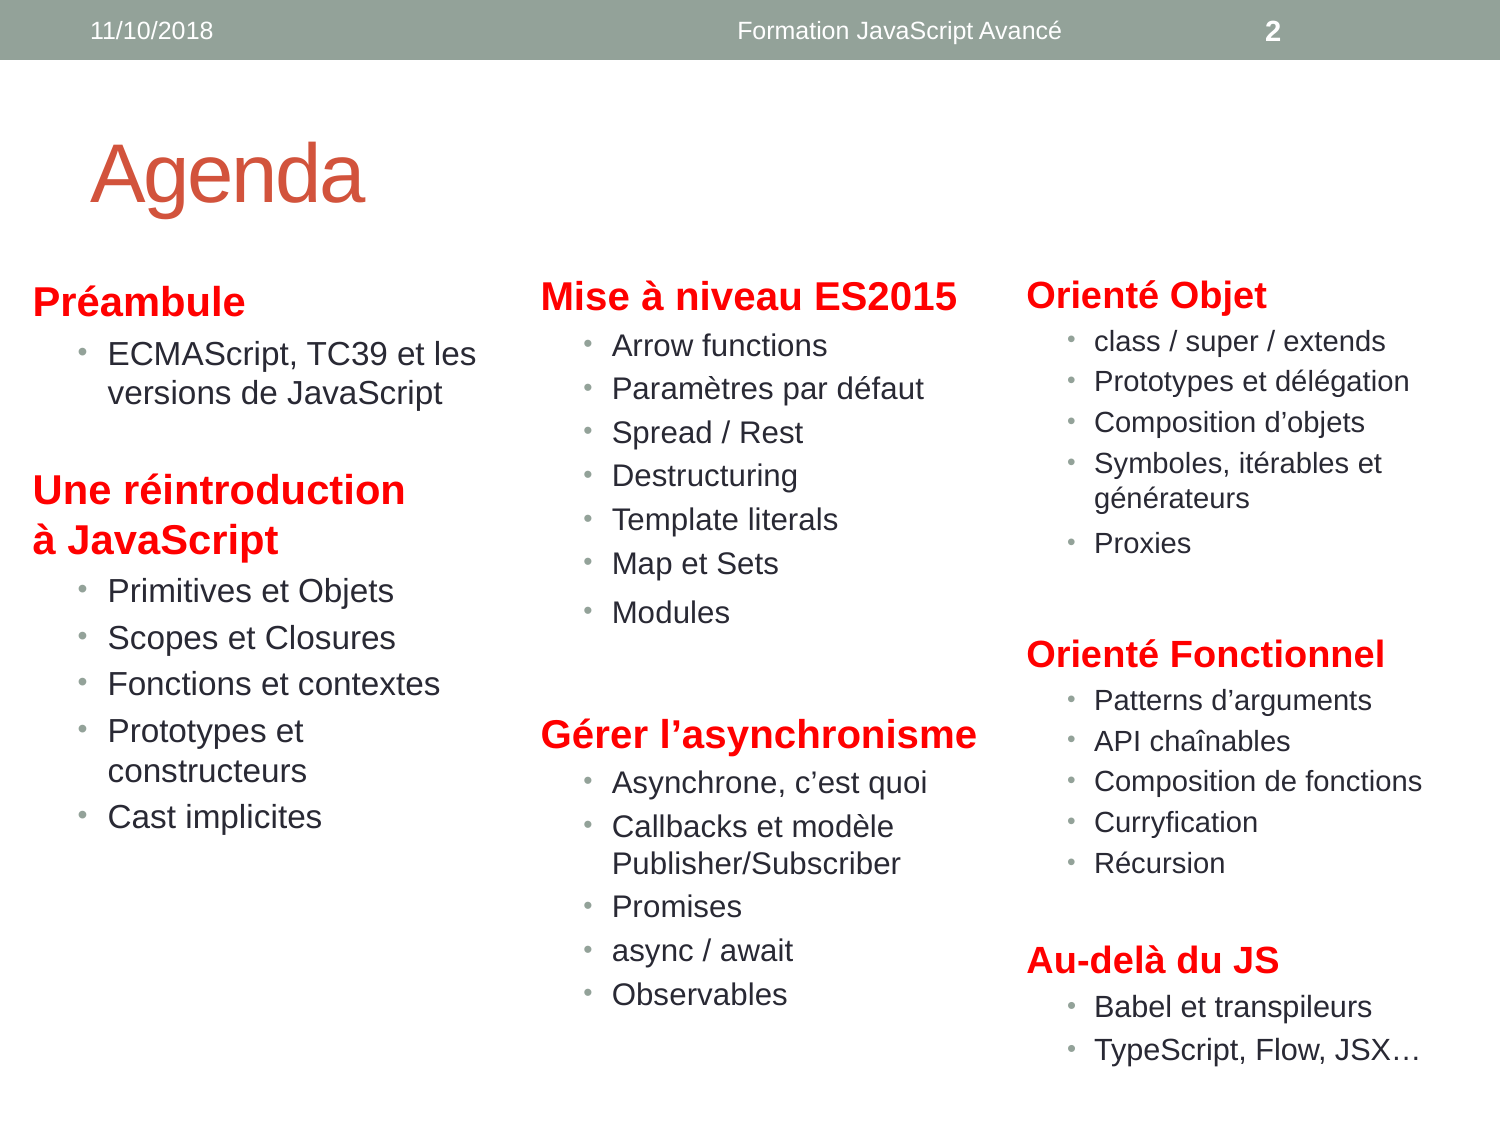

11/10/2018
Formation JavaScript Avancé
2
# Agenda
Mise à niveau ES2015
Arrow functions
Paramètres par défaut
Spread / Rest
Destructuring
Template literals
Map et Sets
Modules
Gérer l’asynchronisme
Asynchrone, c’est quoi
Callbacks et modèle Publisher/Subscriber
Promises
async / await
Observables
Orienté Objet
class / super / extends
Prototypes et délégation
Composition d’objets
Symboles, itérables et générateurs
Proxies
Orienté Fonctionnel
Patterns d’arguments
API chaînables
Composition de fonctions
Curryfication
Récursion

Au-delà du JS
Babel et transpileurs
TypeScript, Flow, JSX…

Préambule
ECMAScript, TC39 et les versions de JavaScript
Une réintroduction
à JavaScript
Primitives et Objets
Scopes et Closures
Fonctions et contextes
Prototypes et constructeurs
Cast implicites